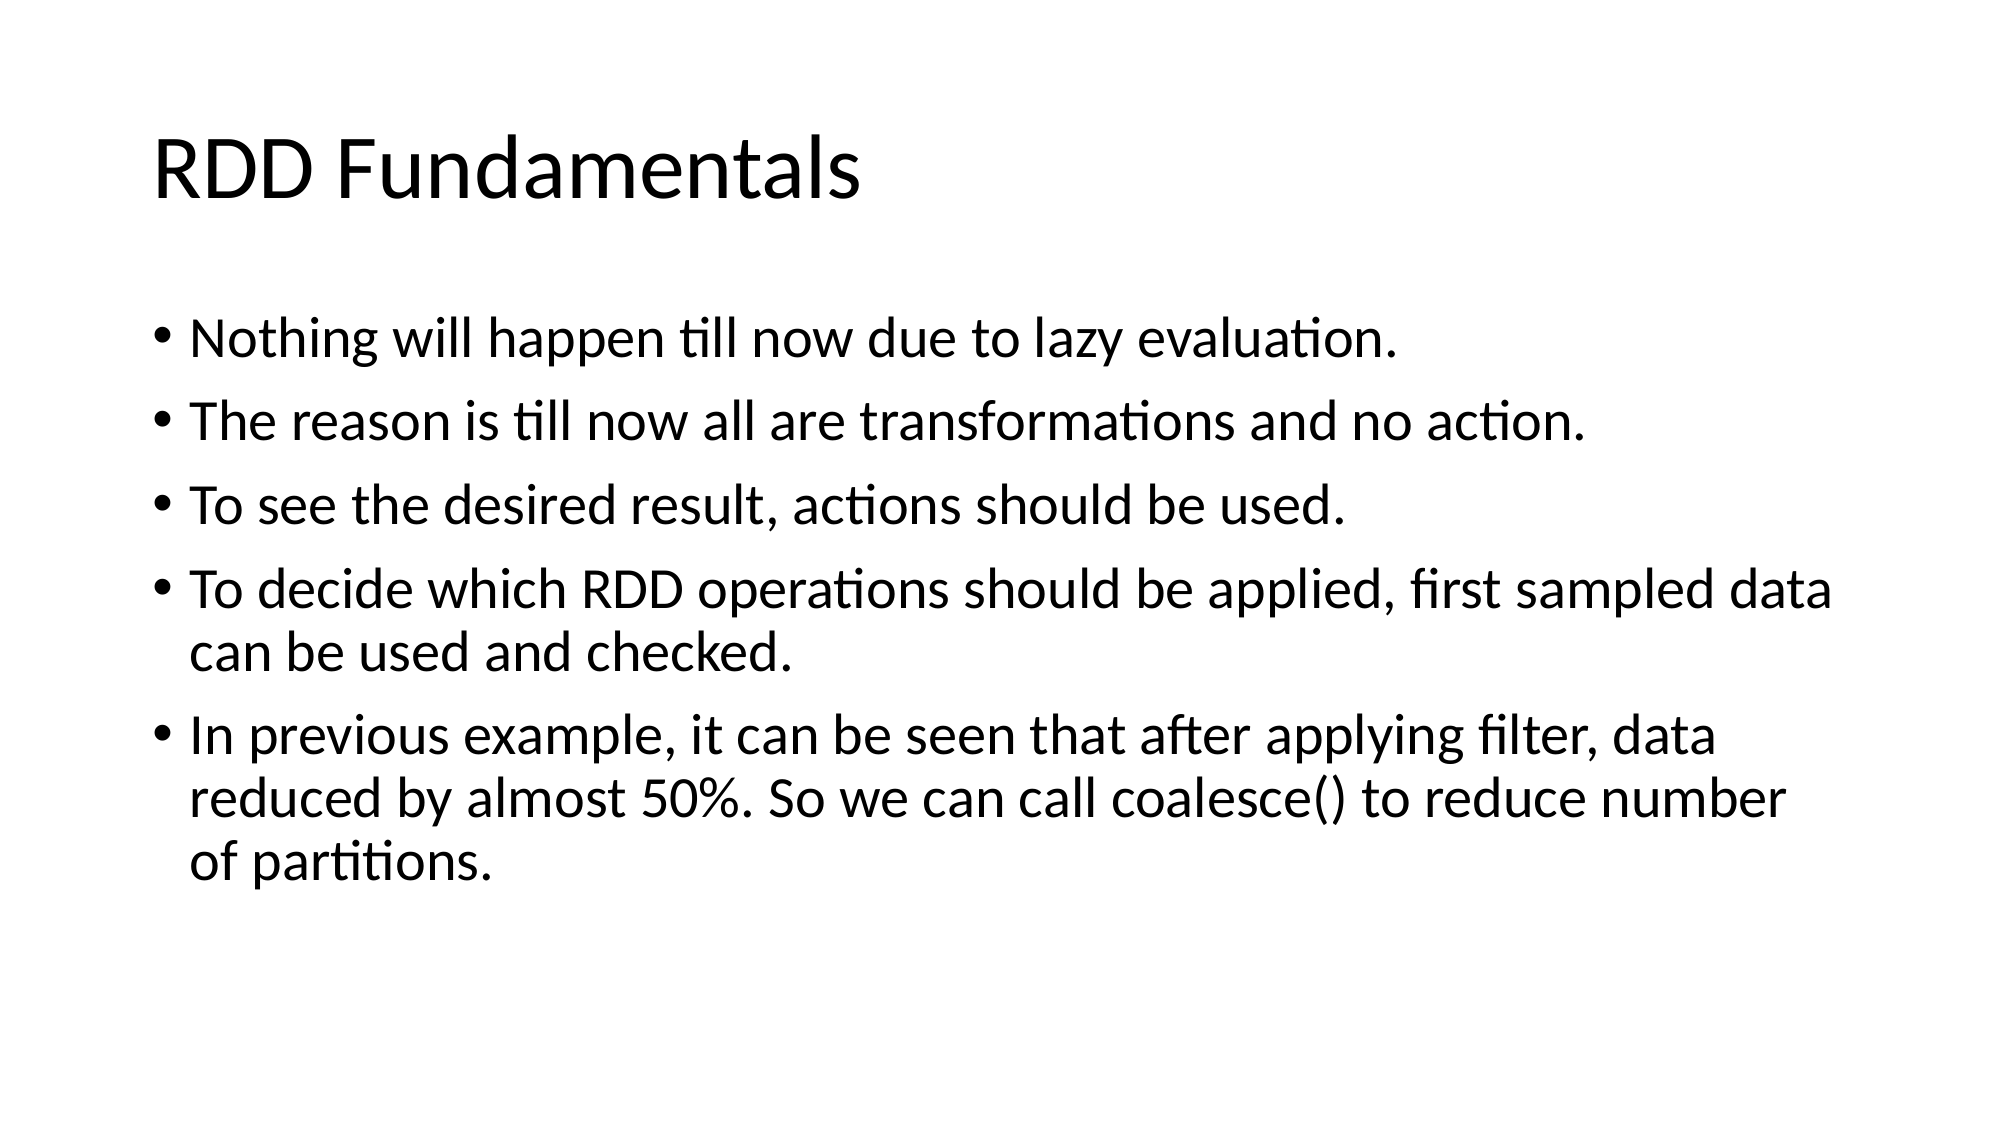

# RDD Fundamentals
Nothing will happen till now due to lazy evaluation.
The reason is till now all are transformations and no action.
To see the desired result, actions should be used.
To decide which RDD operations should be applied, first sampled data can be used and checked.
In previous example, it can be seen that after applying filter, data reduced by almost 50%. So we can call coalesce() to reduce number of partitions.